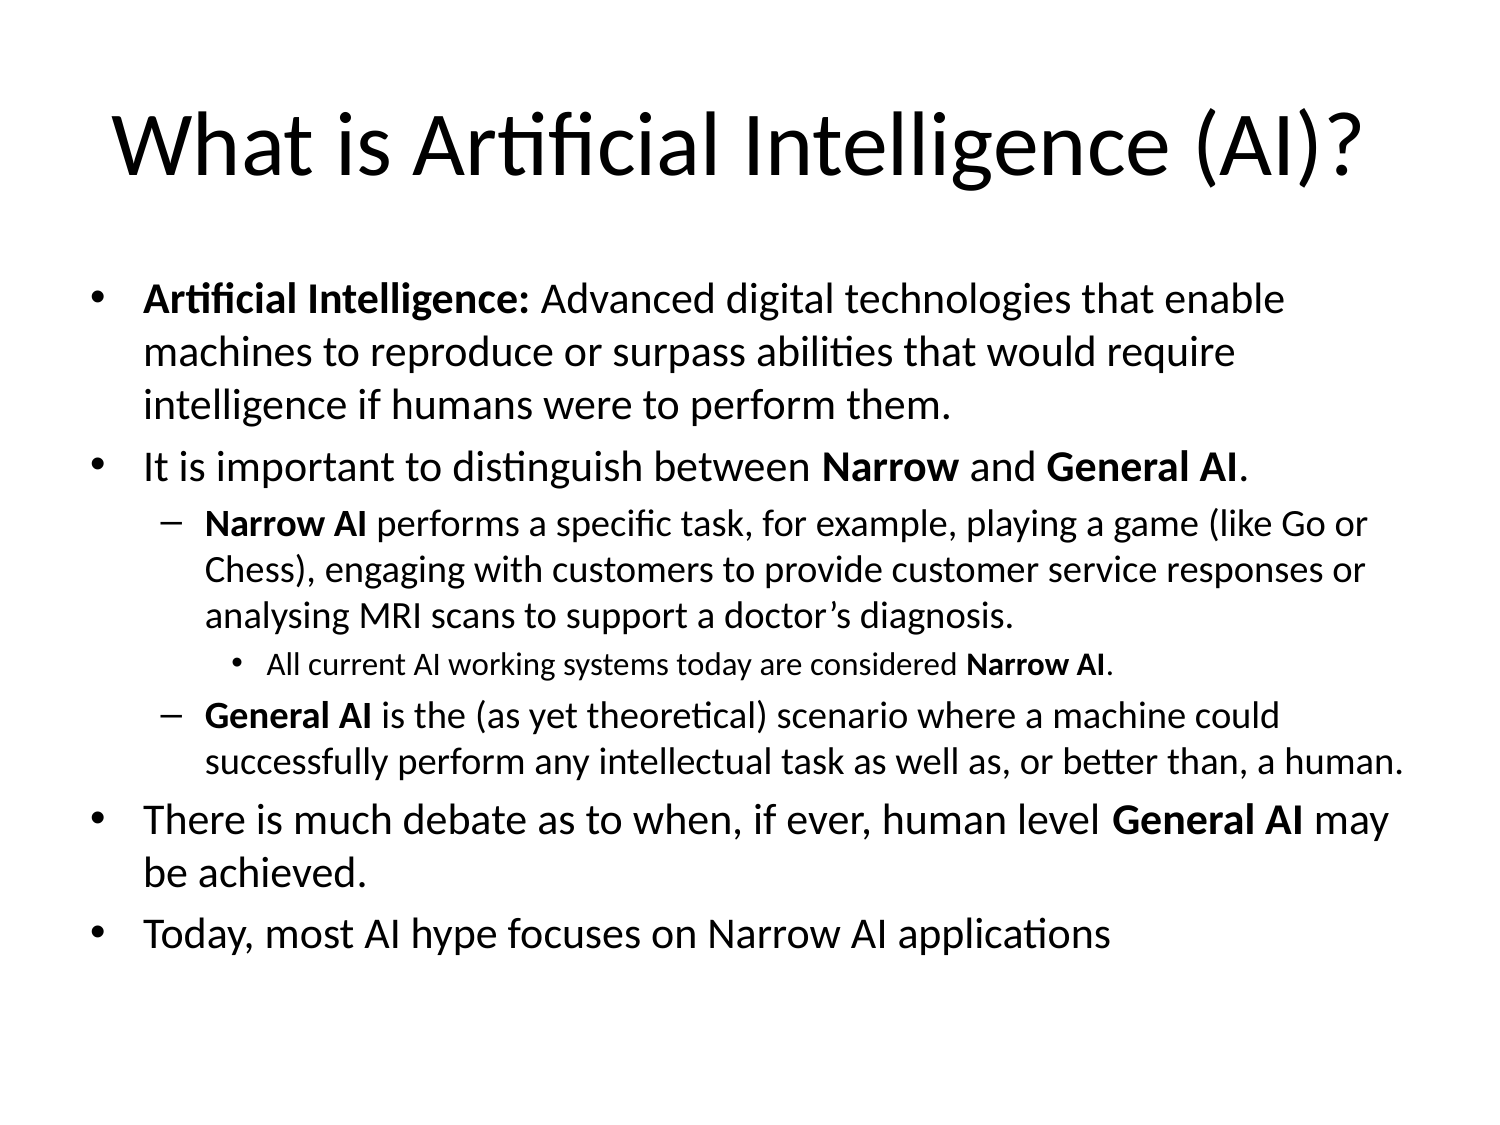

# What is Artificial Intelligence (AI)?
Artificial Intelligence: Advanced digital technologies that enable machines to reproduce or surpass abilities that would require intelligence if humans were to perform them.
It is important to distinguish between Narrow and General AI.
Narrow AI performs a specific task, for example, playing a game (like Go or Chess), engaging with customers to provide customer service responses or analysing MRI scans to support a doctor’s diagnosis.
All current AI working systems today are considered Narrow AI.
General AI is the (as yet theoretical) scenario where a machine could successfully perform any intellectual task as well as, or better than, a human.
There is much debate as to when, if ever, human level General AI may be achieved.
Today, most AI hype focuses on Narrow AI applications